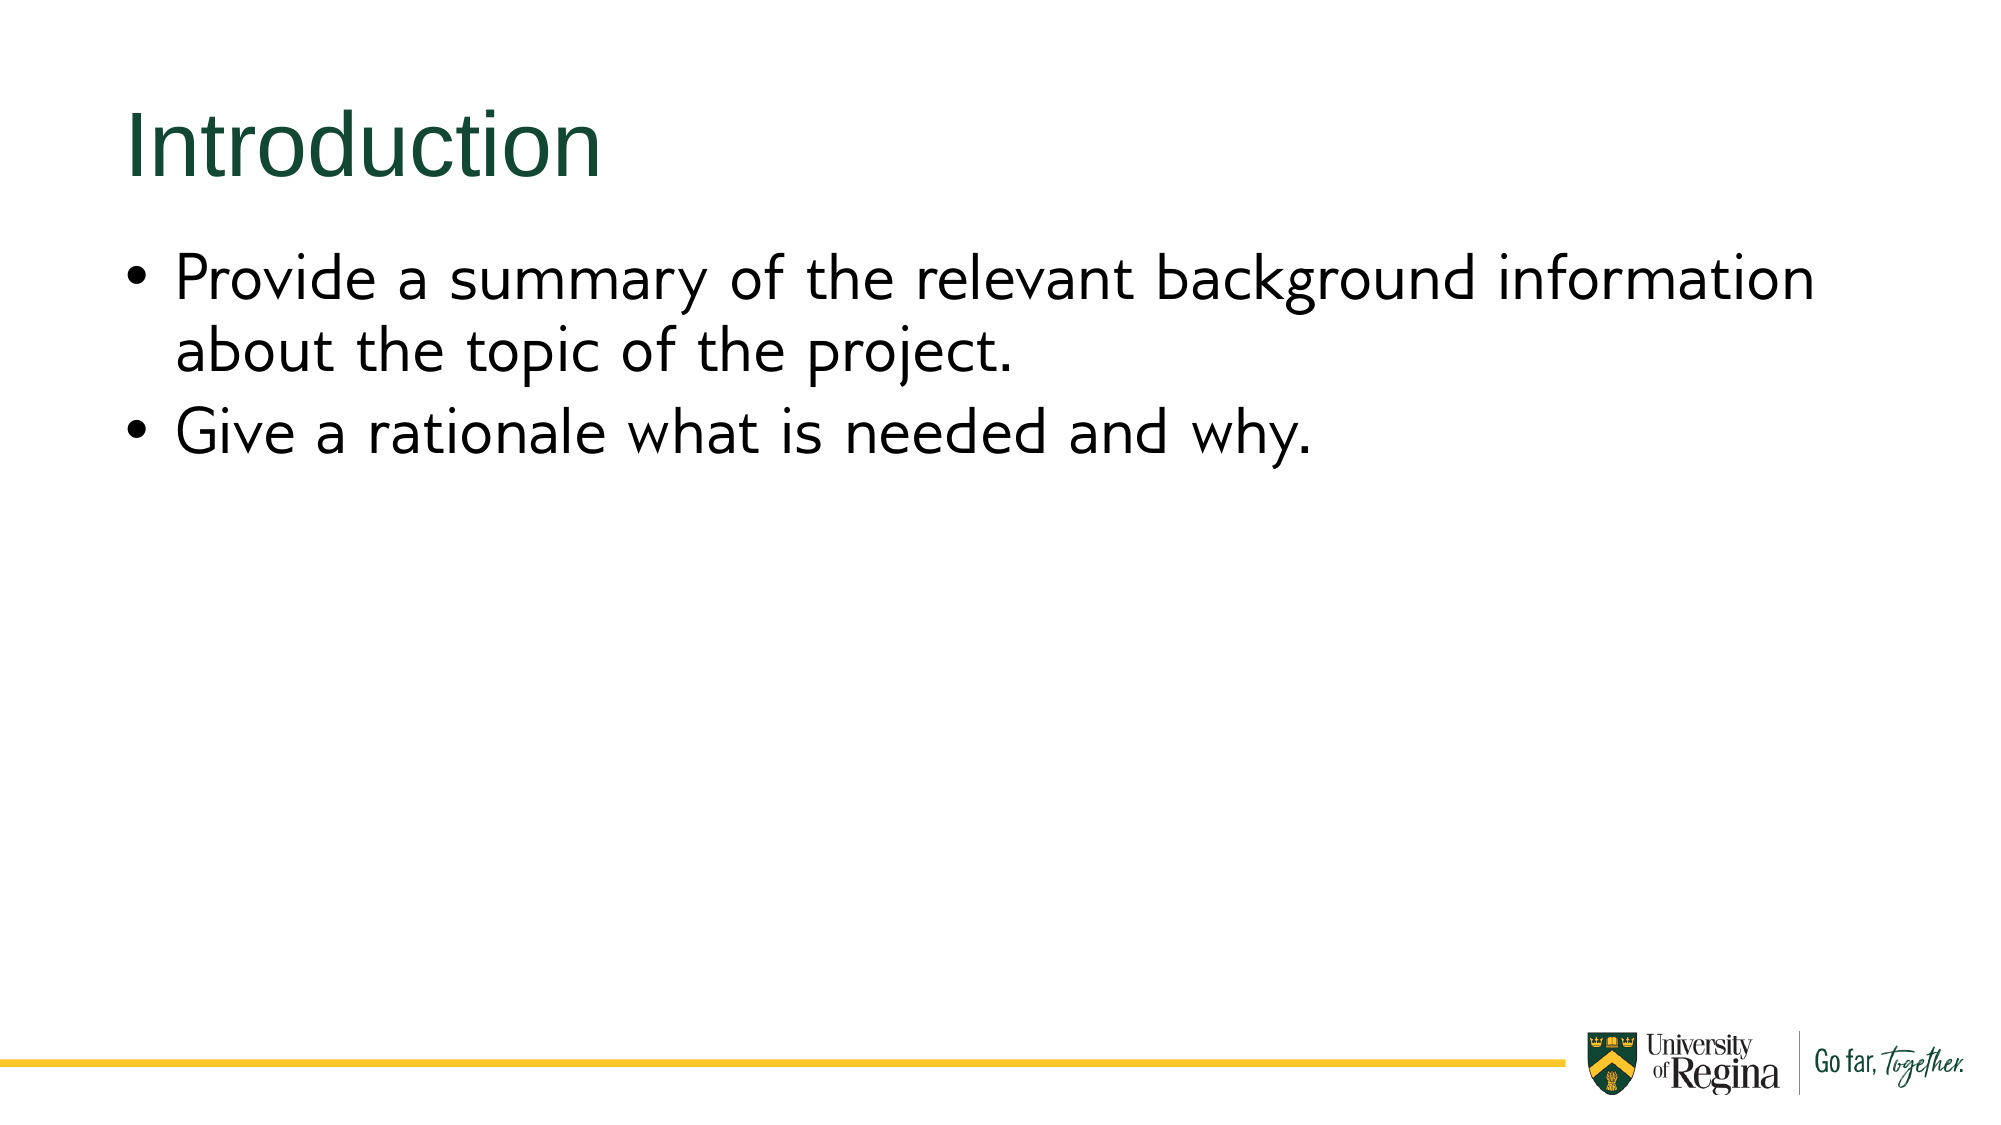

Introduction
Provide a summary of the relevant background information about the topic of the project.
Give a rationale what is needed and why.